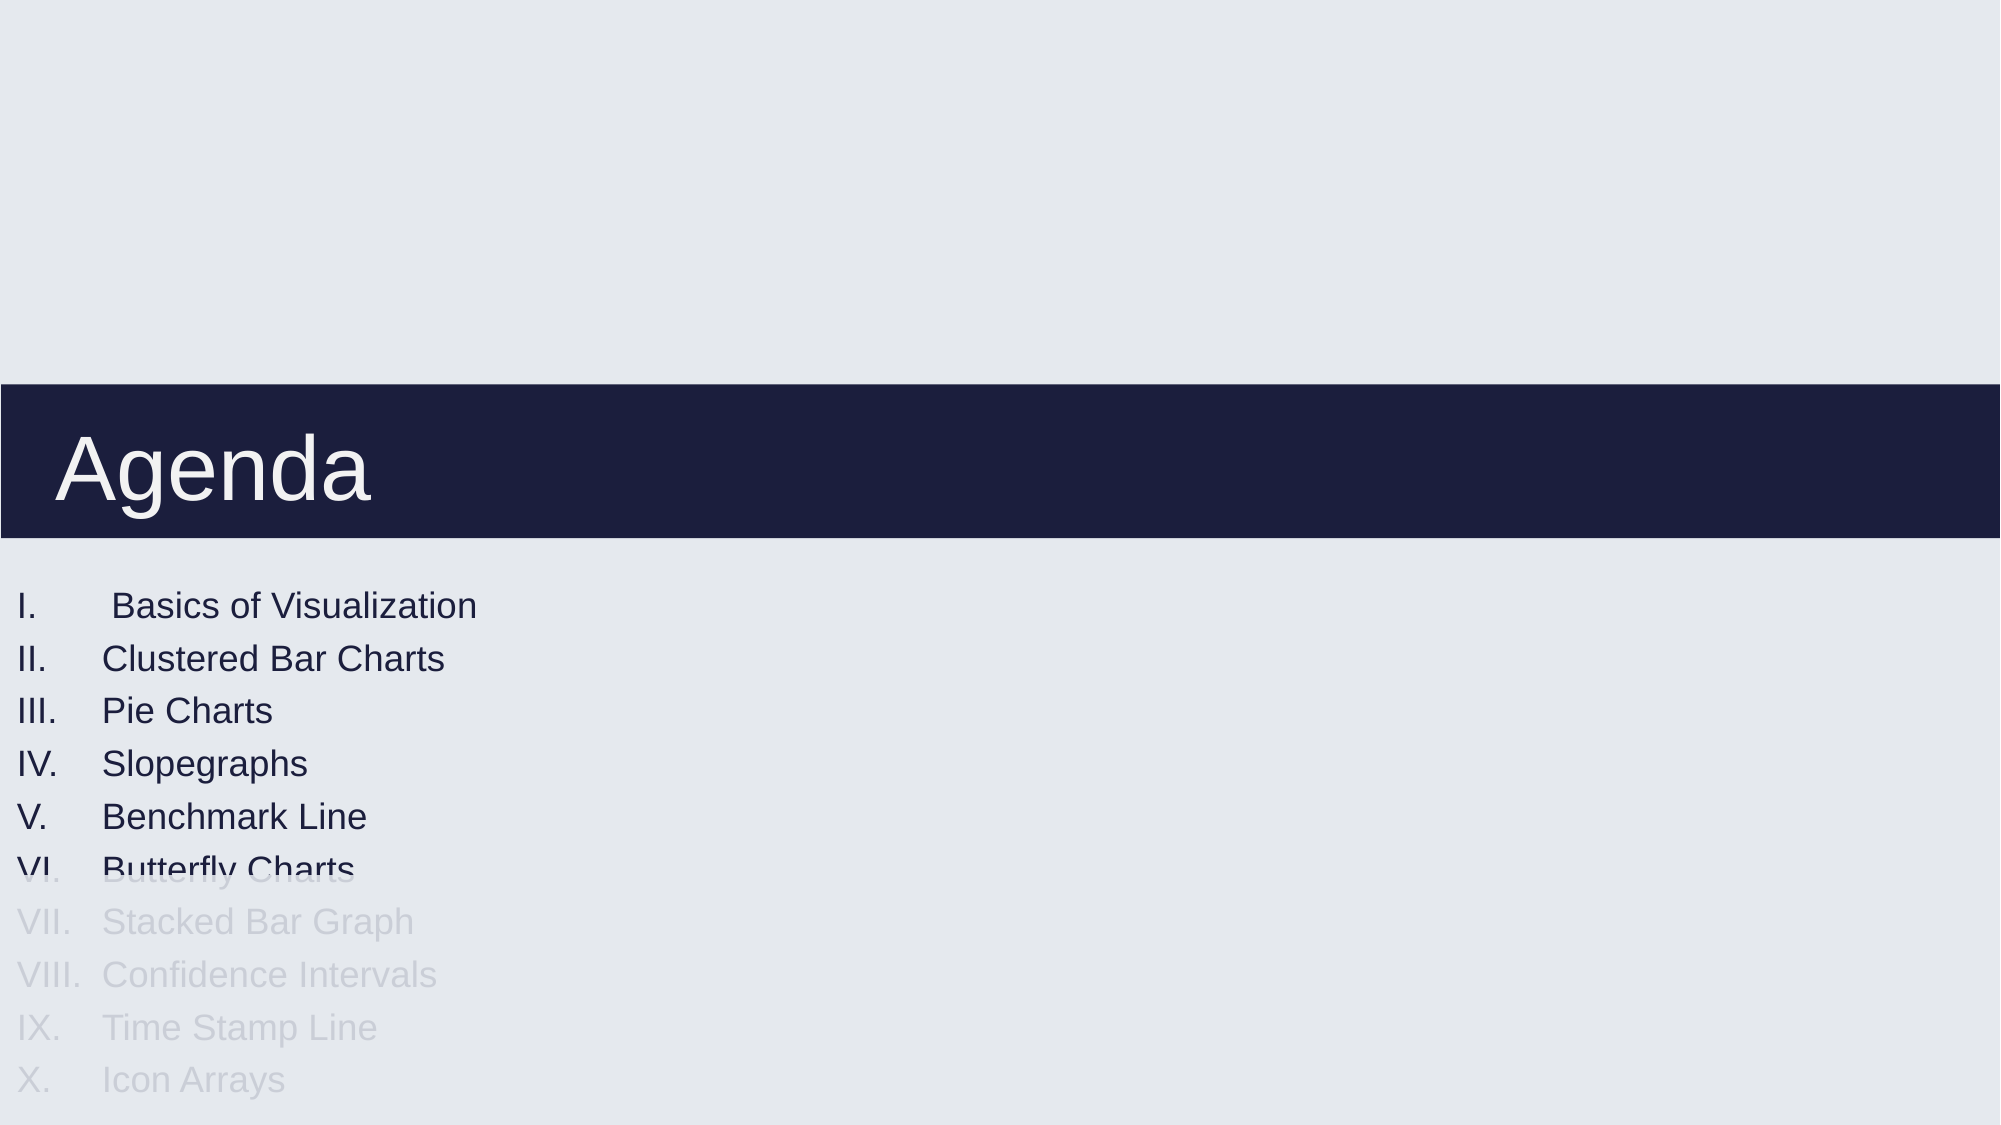

# Agenda

Basics of Visualization
Clustered Bar Charts
Pie Charts
Slopegraphs
Benchmark Line
Butterfly Charts
Stacked Bar Graph
Confidence Intervals
Time Stamp Line
Icon Arrays